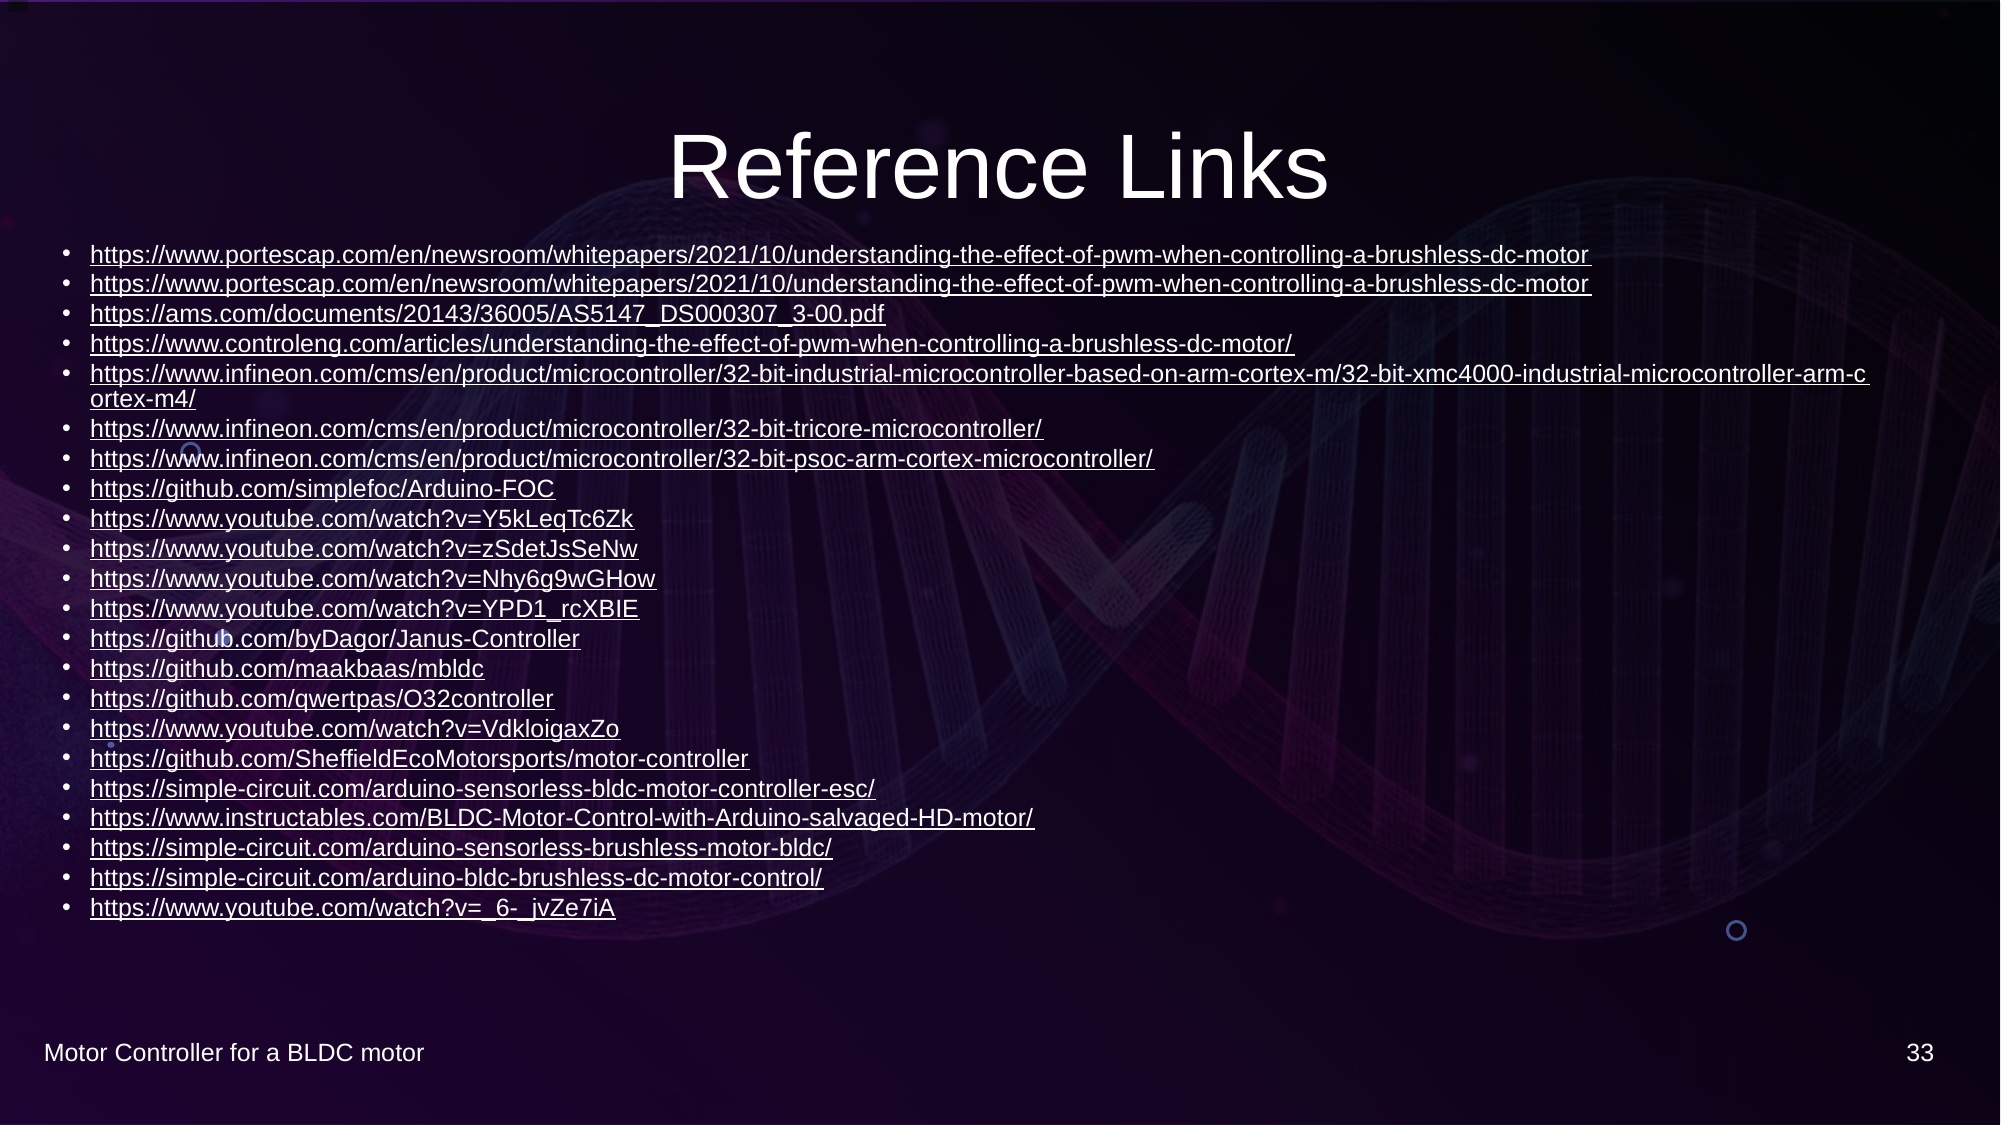

# Reference Links
https://www.portescap.com/en/newsroom/whitepapers/2021/10/understanding-the-effect-of-pwm-when-controlling-a-brushless-dc-motor
https://www.portescap.com/en/newsroom/whitepapers/2021/10/understanding-the-effect-of-pwm-when-controlling-a-brushless-dc-motor
https://ams.com/documents/20143/36005/AS5147_DS000307_3-00.pdf
https://www.controleng.com/articles/understanding-the-effect-of-pwm-when-controlling-a-brushless-dc-motor/
https://www.infineon.com/cms/en/product/microcontroller/32-bit-industrial-microcontroller-based-on-arm-cortex-m/32-bit-xmc4000-industrial-microcontroller-arm-cortex-m4/
https://www.infineon.com/cms/en/product/microcontroller/32-bit-tricore-microcontroller/
https://www.infineon.com/cms/en/product/microcontroller/32-bit-psoc-arm-cortex-microcontroller/
https://github.com/simplefoc/Arduino-FOC
https://www.youtube.com/watch?v=Y5kLeqTc6Zk
https://www.youtube.com/watch?v=zSdetJsSeNw
https://www.youtube.com/watch?v=Nhy6g9wGHow
https://www.youtube.com/watch?v=YPD1_rcXBIE
https://github.com/byDagor/Janus-Controller
https://github.com/maakbaas/mbldc
https://github.com/qwertpas/O32controller
https://www.youtube.com/watch?v=VdkloigaxZo
https://github.com/SheffieldEcoMotorsports/motor-controller
https://simple-circuit.com/arduino-sensorless-bldc-motor-controller-esc/
https://www.instructables.com/BLDC-Motor-Control-with-Arduino-salvaged-HD-motor/
https://simple-circuit.com/arduino-sensorless-brushless-motor-bldc/
https://simple-circuit.com/arduino-bldc-brushless-dc-motor-control/
https://www.youtube.com/watch?v=_6-_jvZe7iA

Motor Controller for a BLDC motor
33